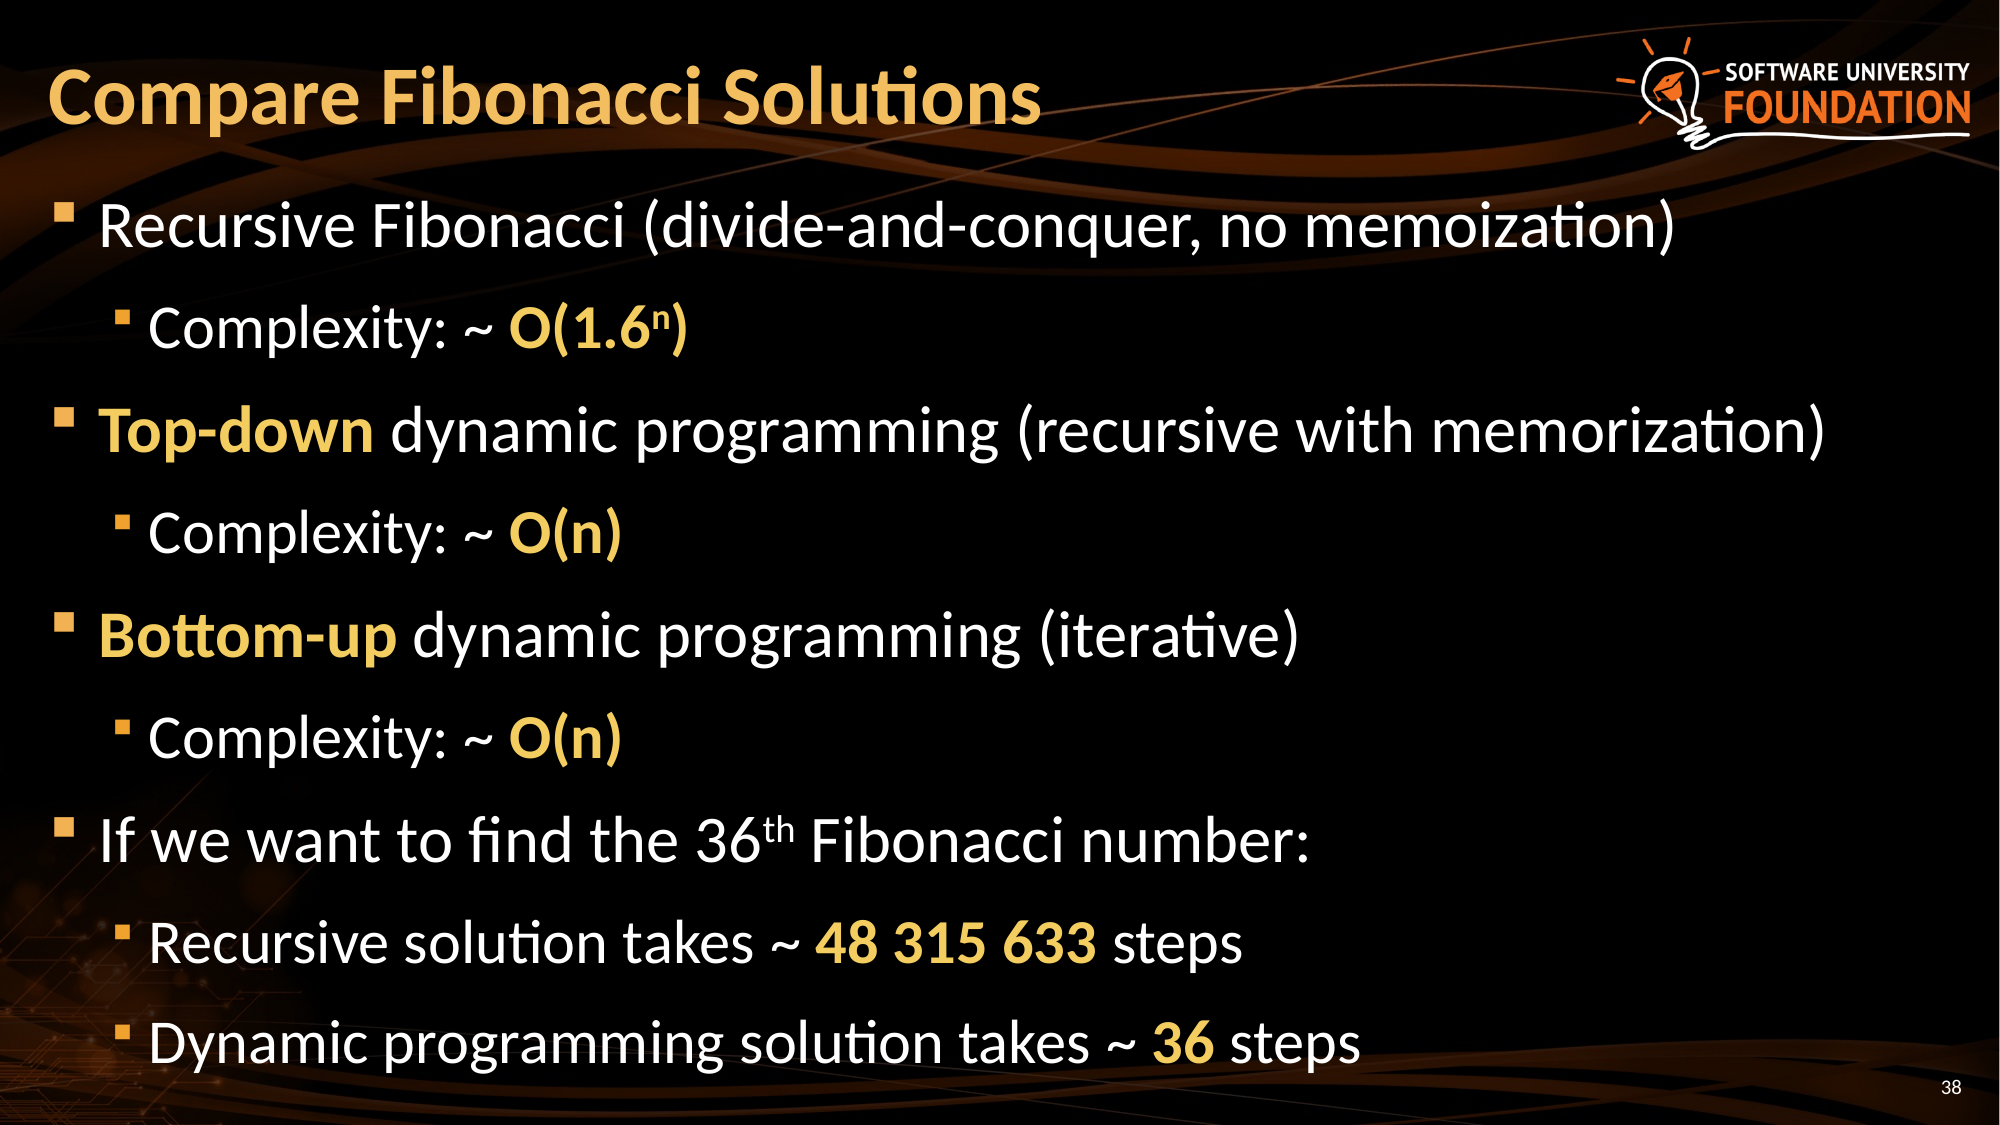

# Compare Fibonacci Solutions
Recursive Fibonacci (divide-and-conquer, no memoization)
Complexity: ~ O(1.6n)
Top-down dynamic programming (recursive with memorization)
Complexity: ~ O(n)
Bottom-up dynamic programming (iterative)
Complexity: ~ O(n)
If we want to find the 36th Fibonacci number:
Recursive solution takes ~ 48 315 633 steps
Dynamic programming solution takes ~ 36 steps
38